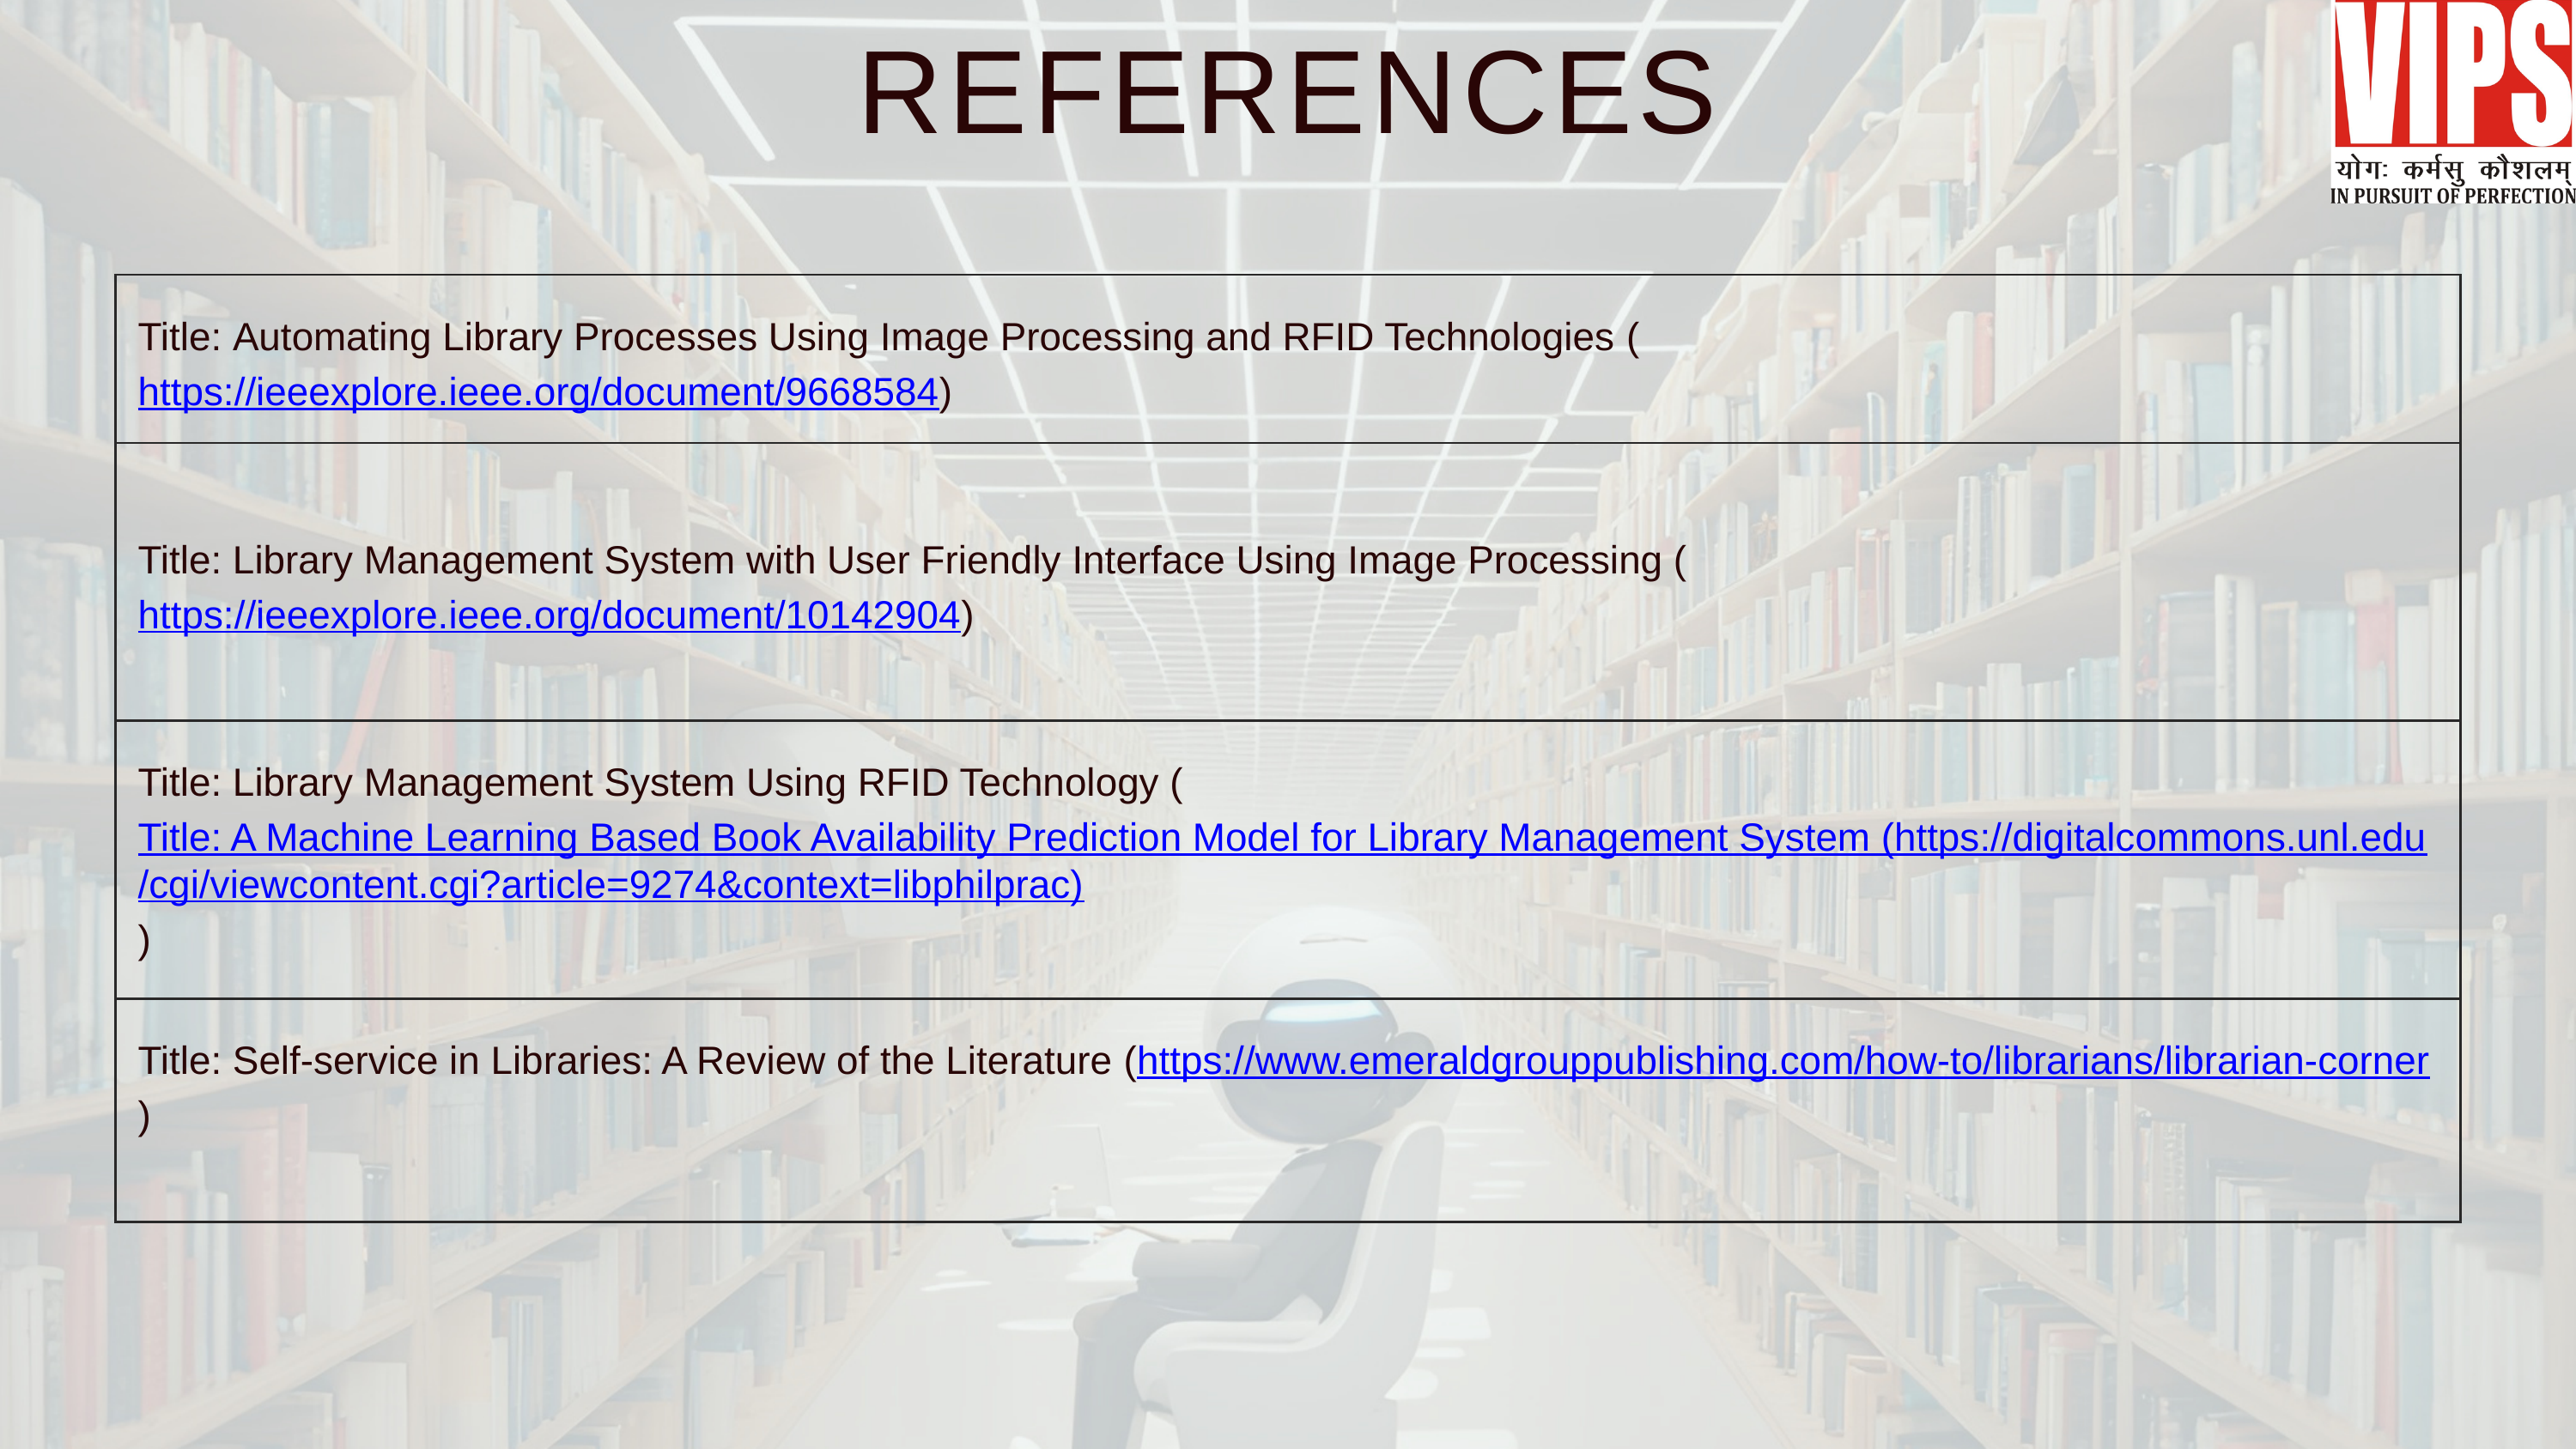

REFERENCES

| Title: Automating Library Processes Using Image Processing and RFID Technologies (https://ieeexplore.ieee.org/document/9668584) |
| --- |
| Title: Library Management System with User Friendly Interface Using Image Processing (https://ieeexplore.ieee.org/document/10142904) |
| Title: Library Management System Using RFID Technology (Title: A Machine Learning Based Book Availability Prediction Model for Library Management System (https://digitalcommons.unl.edu/cgi/viewcontent.cgi?article=9274&context=libphilprac)) |
| Title: Self-service in Libraries: A Review of the Literature (https://www.emeraldgrouppublishing.com/how-to/librarians/librarian-corner) |